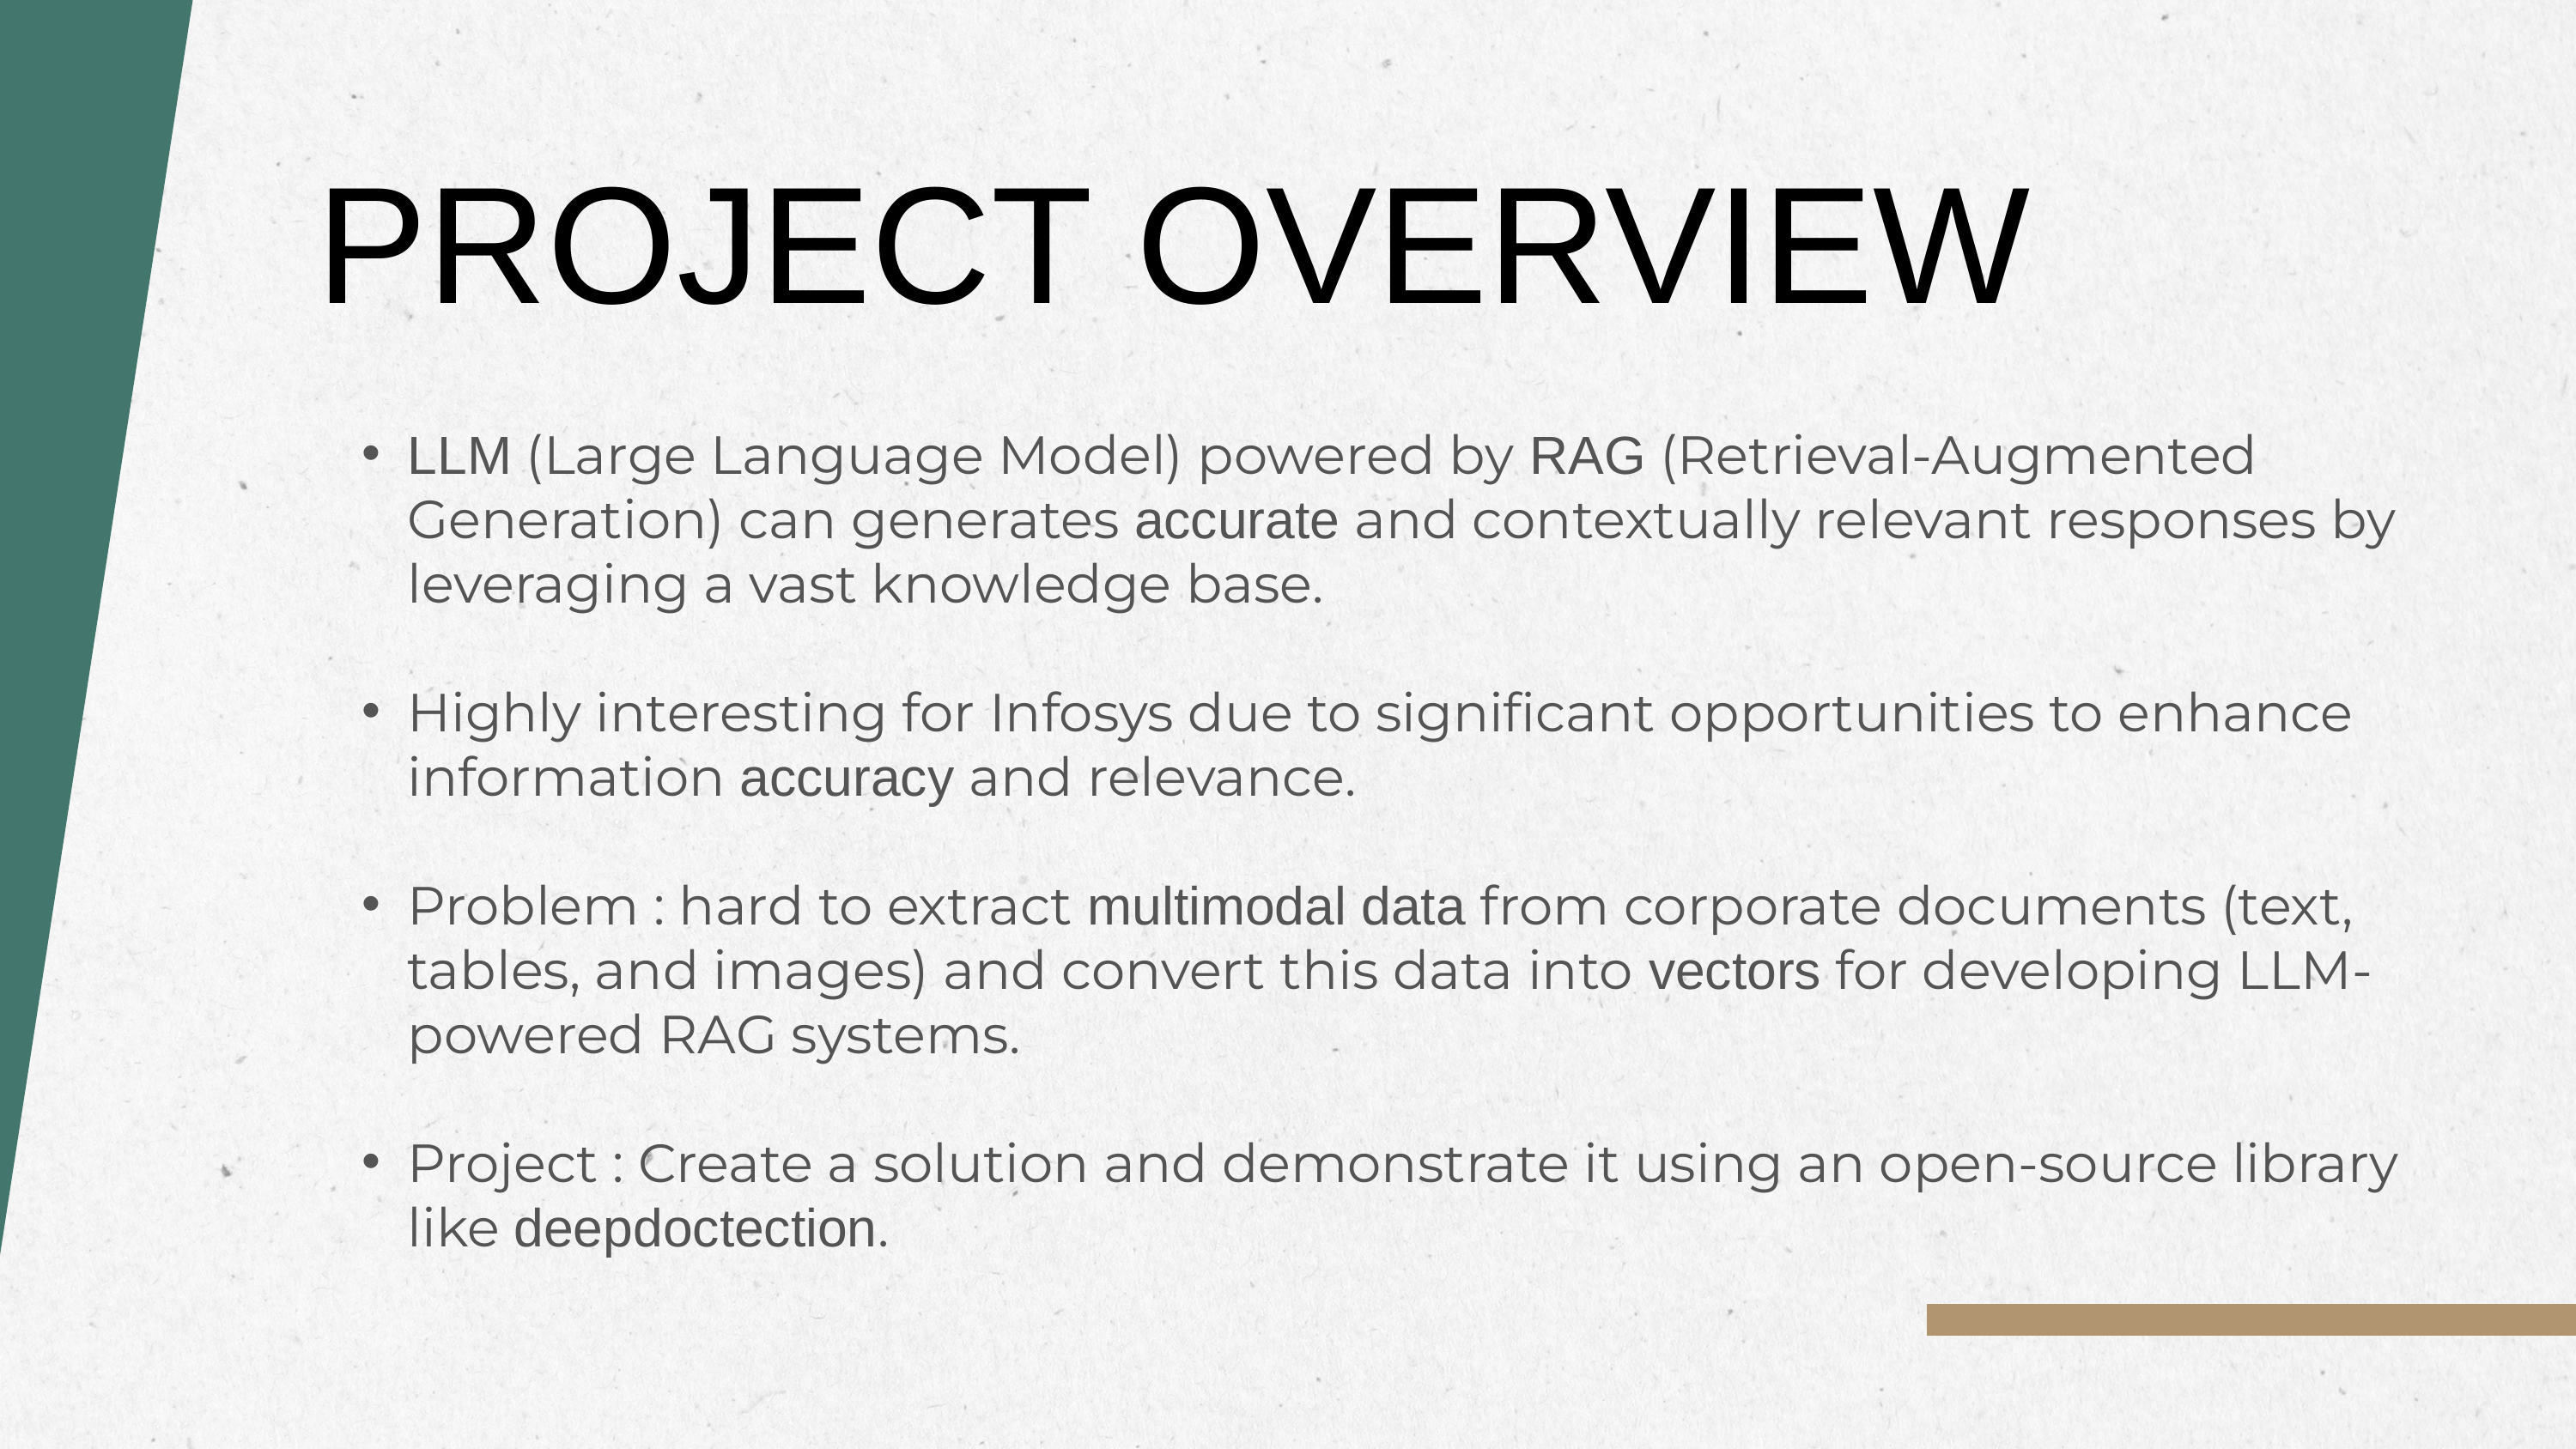

PROJECT OVERVIEW

LLM (Large Language Model) powered by RAG (Retrieval-Augmented Generation) can generates accurate and contextually relevant responses by leveraging a vast knowledge base.

Highly interesting for Infosys due to significant opportunities to enhance information accuracy and relevance.

Problem : hard to extract multimodal data from corporate documents (text, tables, and images) and convert this data into vectors for developing LLM-powered RAG systems.

Project : Create a solution and demonstrate it using an open-source library like deepdoctection.